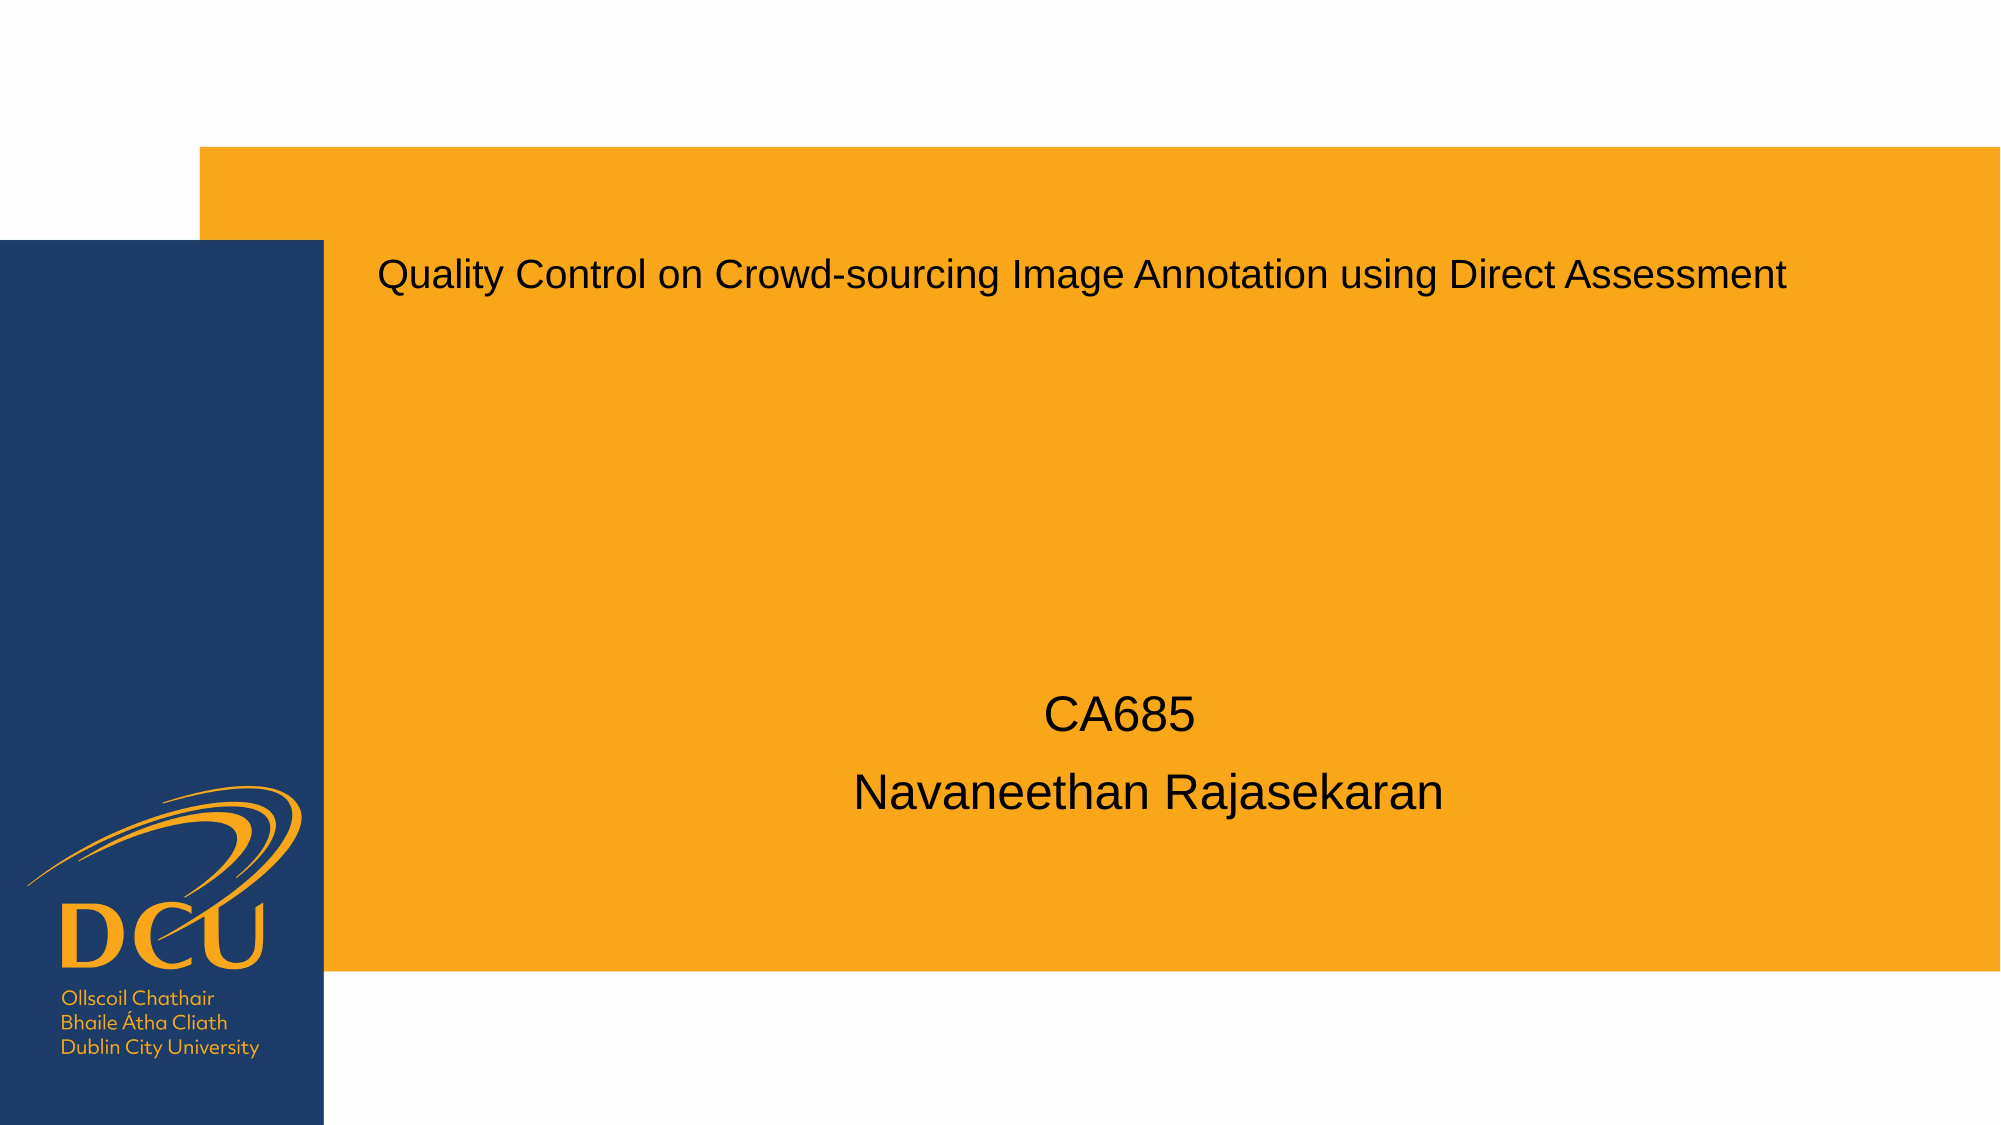

# Quality Control on Crowd-sourcing Image Annotation using Direct Assessment
                                         CA685
                                  Navaneethan Rajasekaran